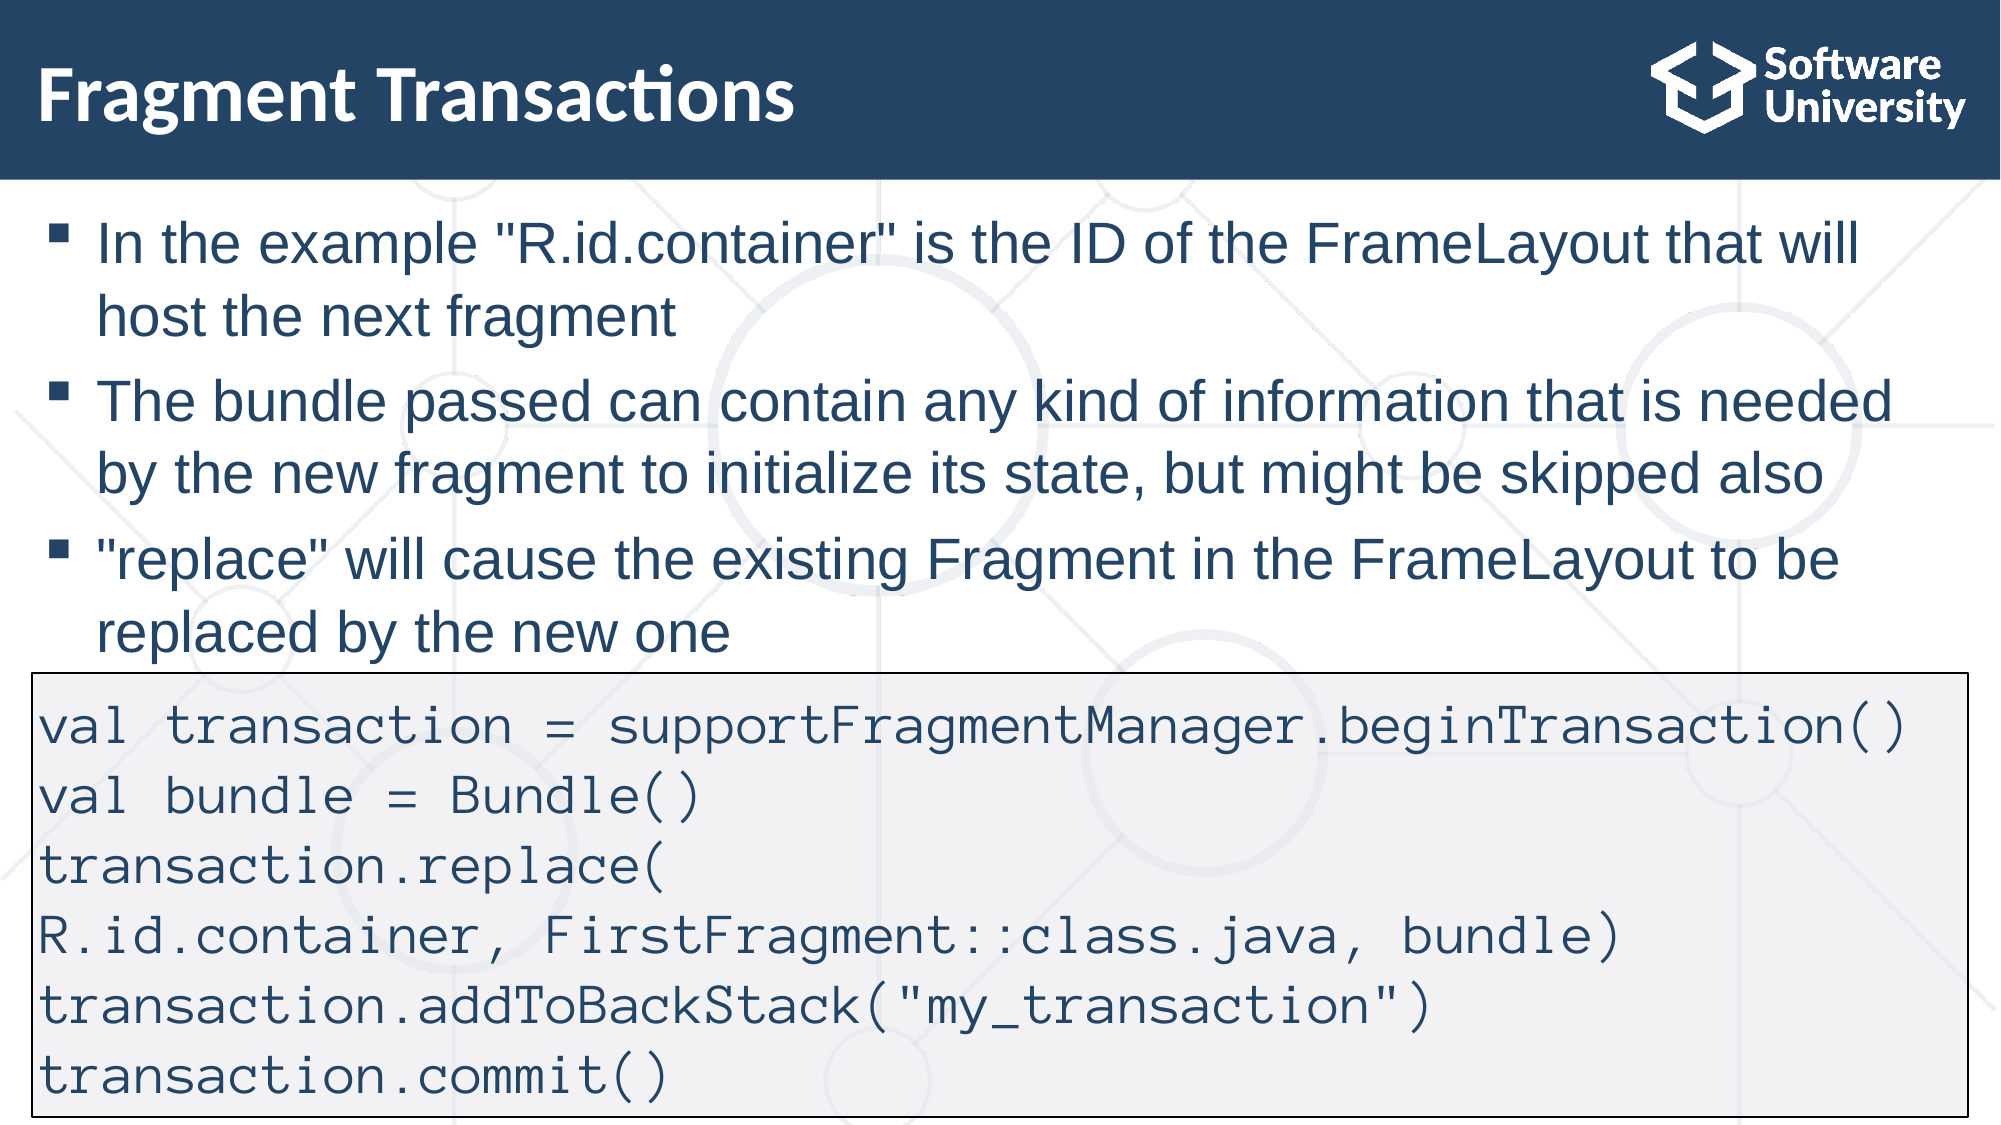

# Fragment Transactions
In the example "R.id.container" is the ID of the FrameLayout that will host the next fragment
The bundle passed can contain any kind of information that is needed by the new fragment to initialize its state, but might be skipped also
"replace" will cause the existing Fragment in the FrameLayout to be replaced by the new one

val transaction = supportFragmentManager.beginTransaction()
val bundle = Bundle()
transaction.replace(
R.id.container, FirstFragment::class.java, bundle)
transaction.addToBackStack("my_transaction")
transaction.commit()